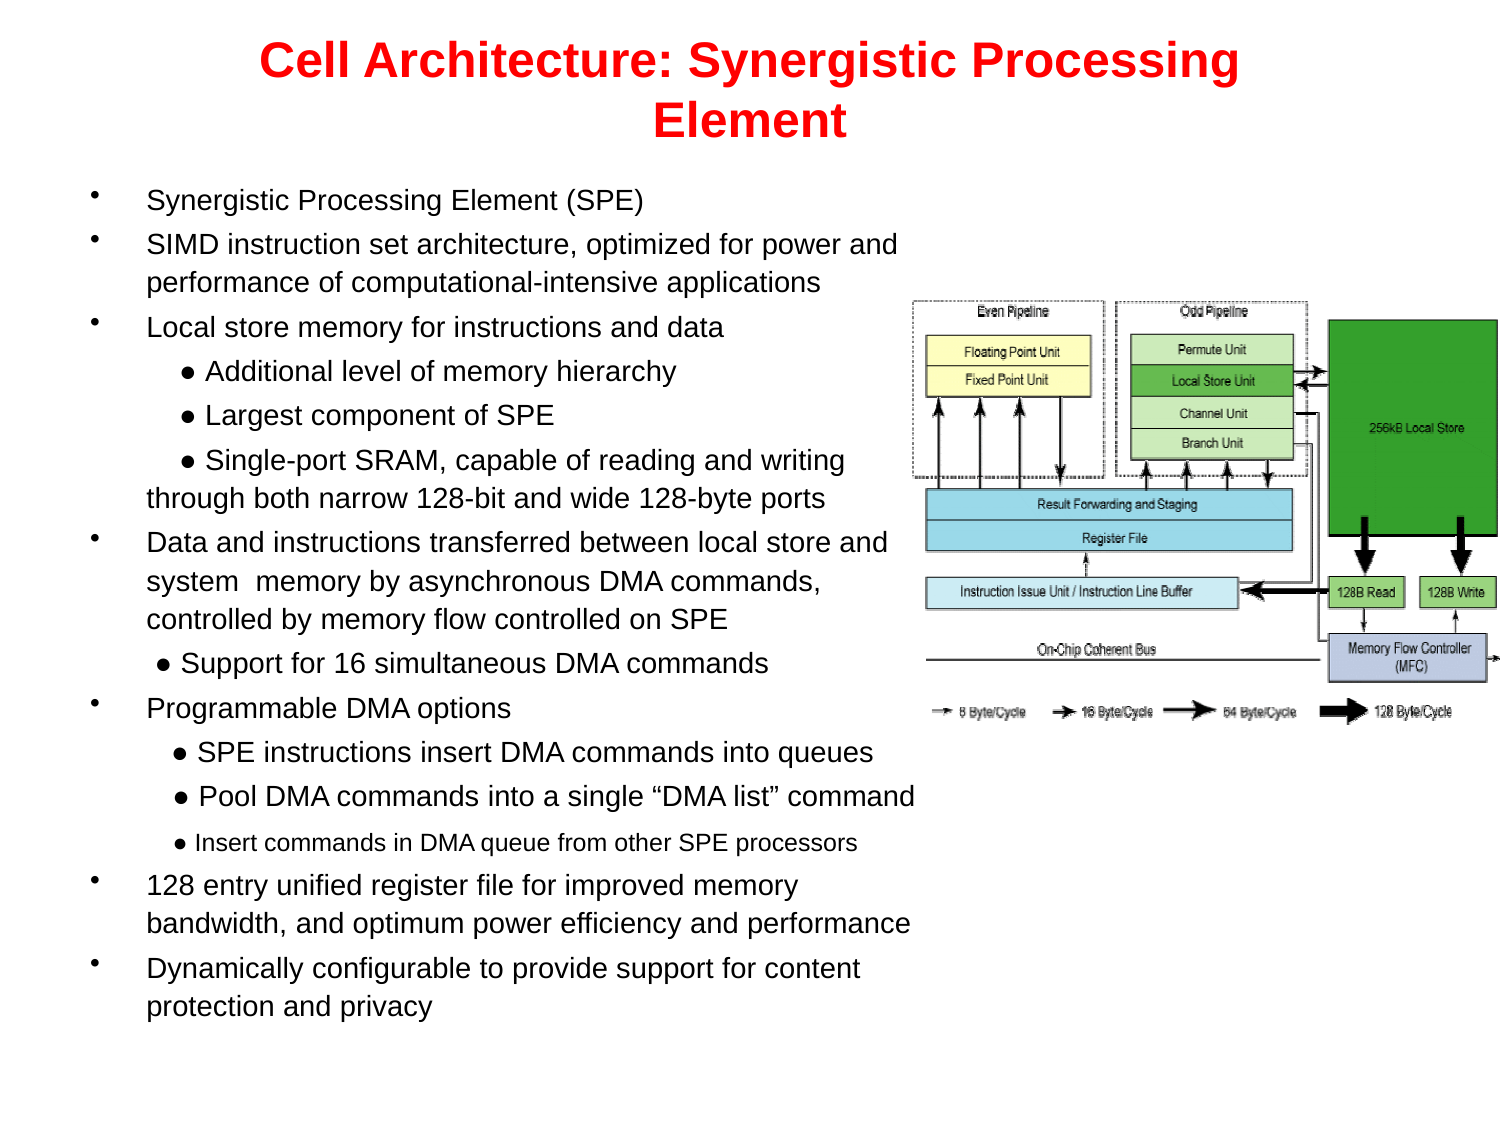

# Cell Architecture: Synergistic Processing Element
Synergistic Processing Element (SPE)
SIMD instruction set architecture, optimized for power and  performance of computational-intensive applications
Local store memory for instructions and data
	    ● Additional level of memory hierarchy
	    ● Largest component of SPE
	    ● Single-port SRAM, capable of reading and writing through both narrow 128-bit and wide 128-byte ports
Data and instructions transferred between local store and system  memory by asynchronous DMA commands, controlled by memory flow controlled on SPE
	 ● Support for 16 simultaneous DMA commands
Programmable DMA options
	   ● SPE instructions insert DMA commands into queues
          ● Pool DMA commands into a single “DMA list” command
          ● Insert commands in DMA queue from other SPE processors
128 entry unified register file for improved memory bandwidth, and optimum power efficiency and performance
Dynamically configurable to provide support for content protection and privacy